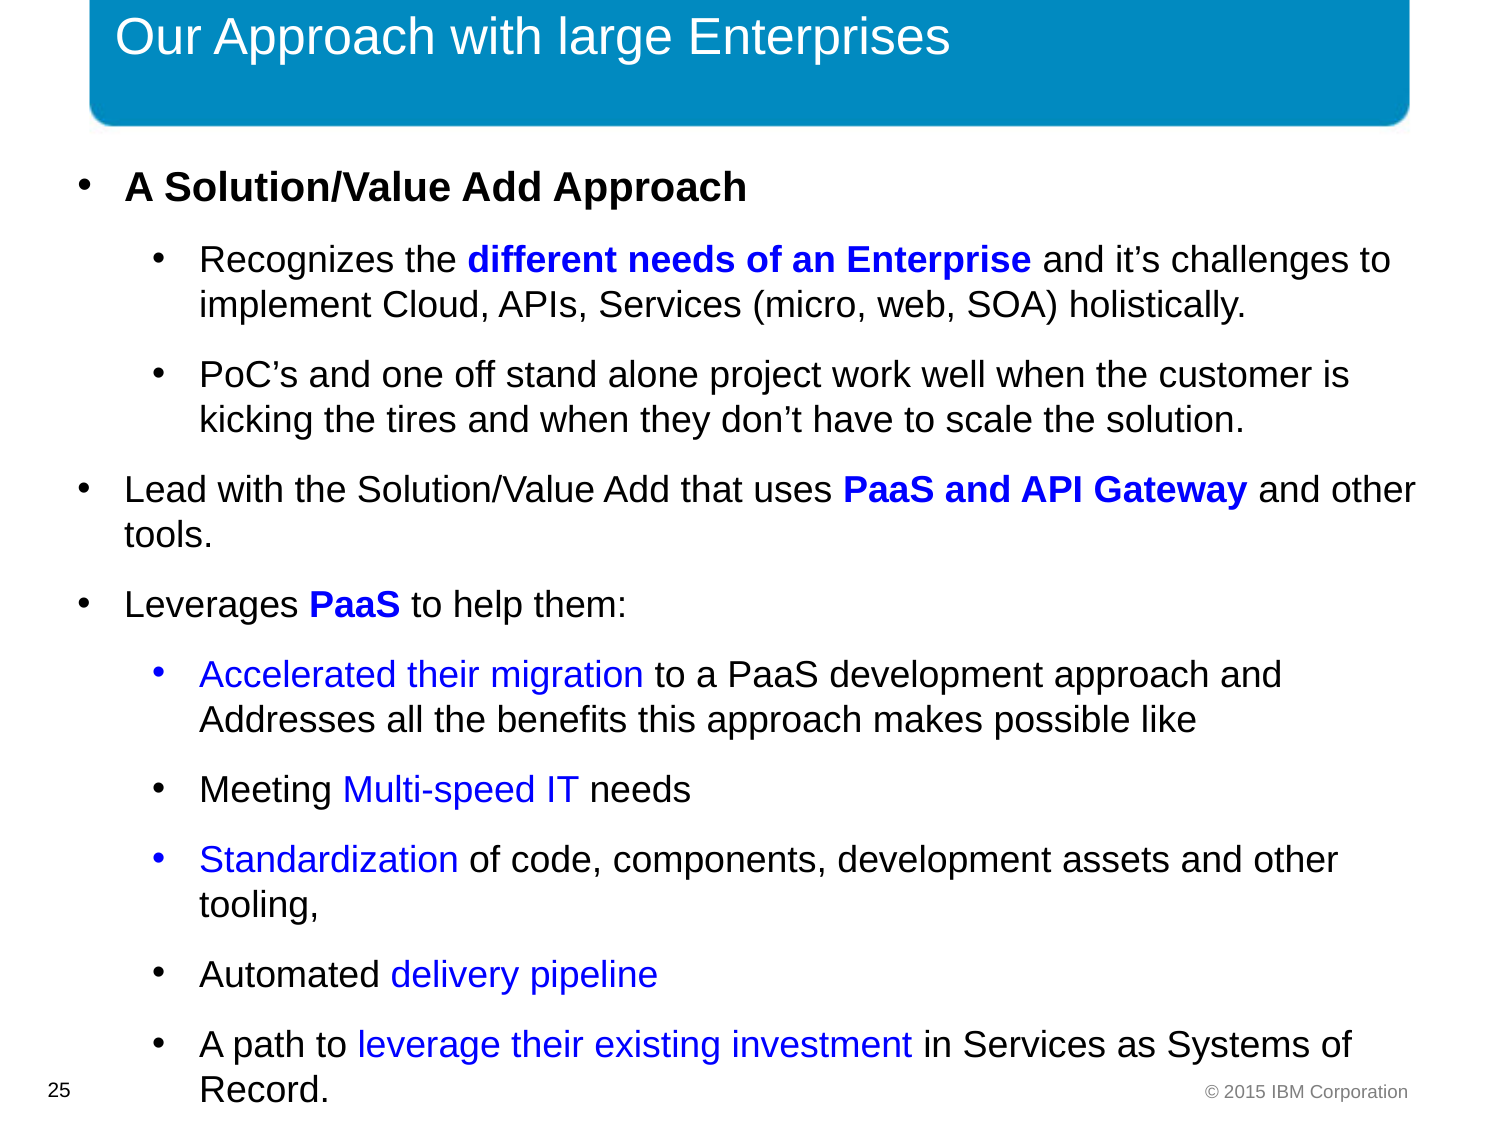

Our Approach with large Enterprises
A Solution/Value Add Approach
Recognizes the different needs of an Enterprise and it’s challenges to implement Cloud, APIs, Services (micro, web, SOA) holistically.
PoC’s and one off stand alone project work well when the customer is kicking the tires and when they don’t have to scale the solution.
Lead with the Solution/Value Add that uses PaaS and API Gateway and other tools.
Leverages PaaS to help them:
Accelerated their migration to a PaaS development approach and Addresses all the benefits this approach makes possible like
Meeting Multi-speed IT needs
Standardization of code, components, development assets and other tooling,
Automated delivery pipeline
A path to leverage their existing investment in Services as Systems of Record.